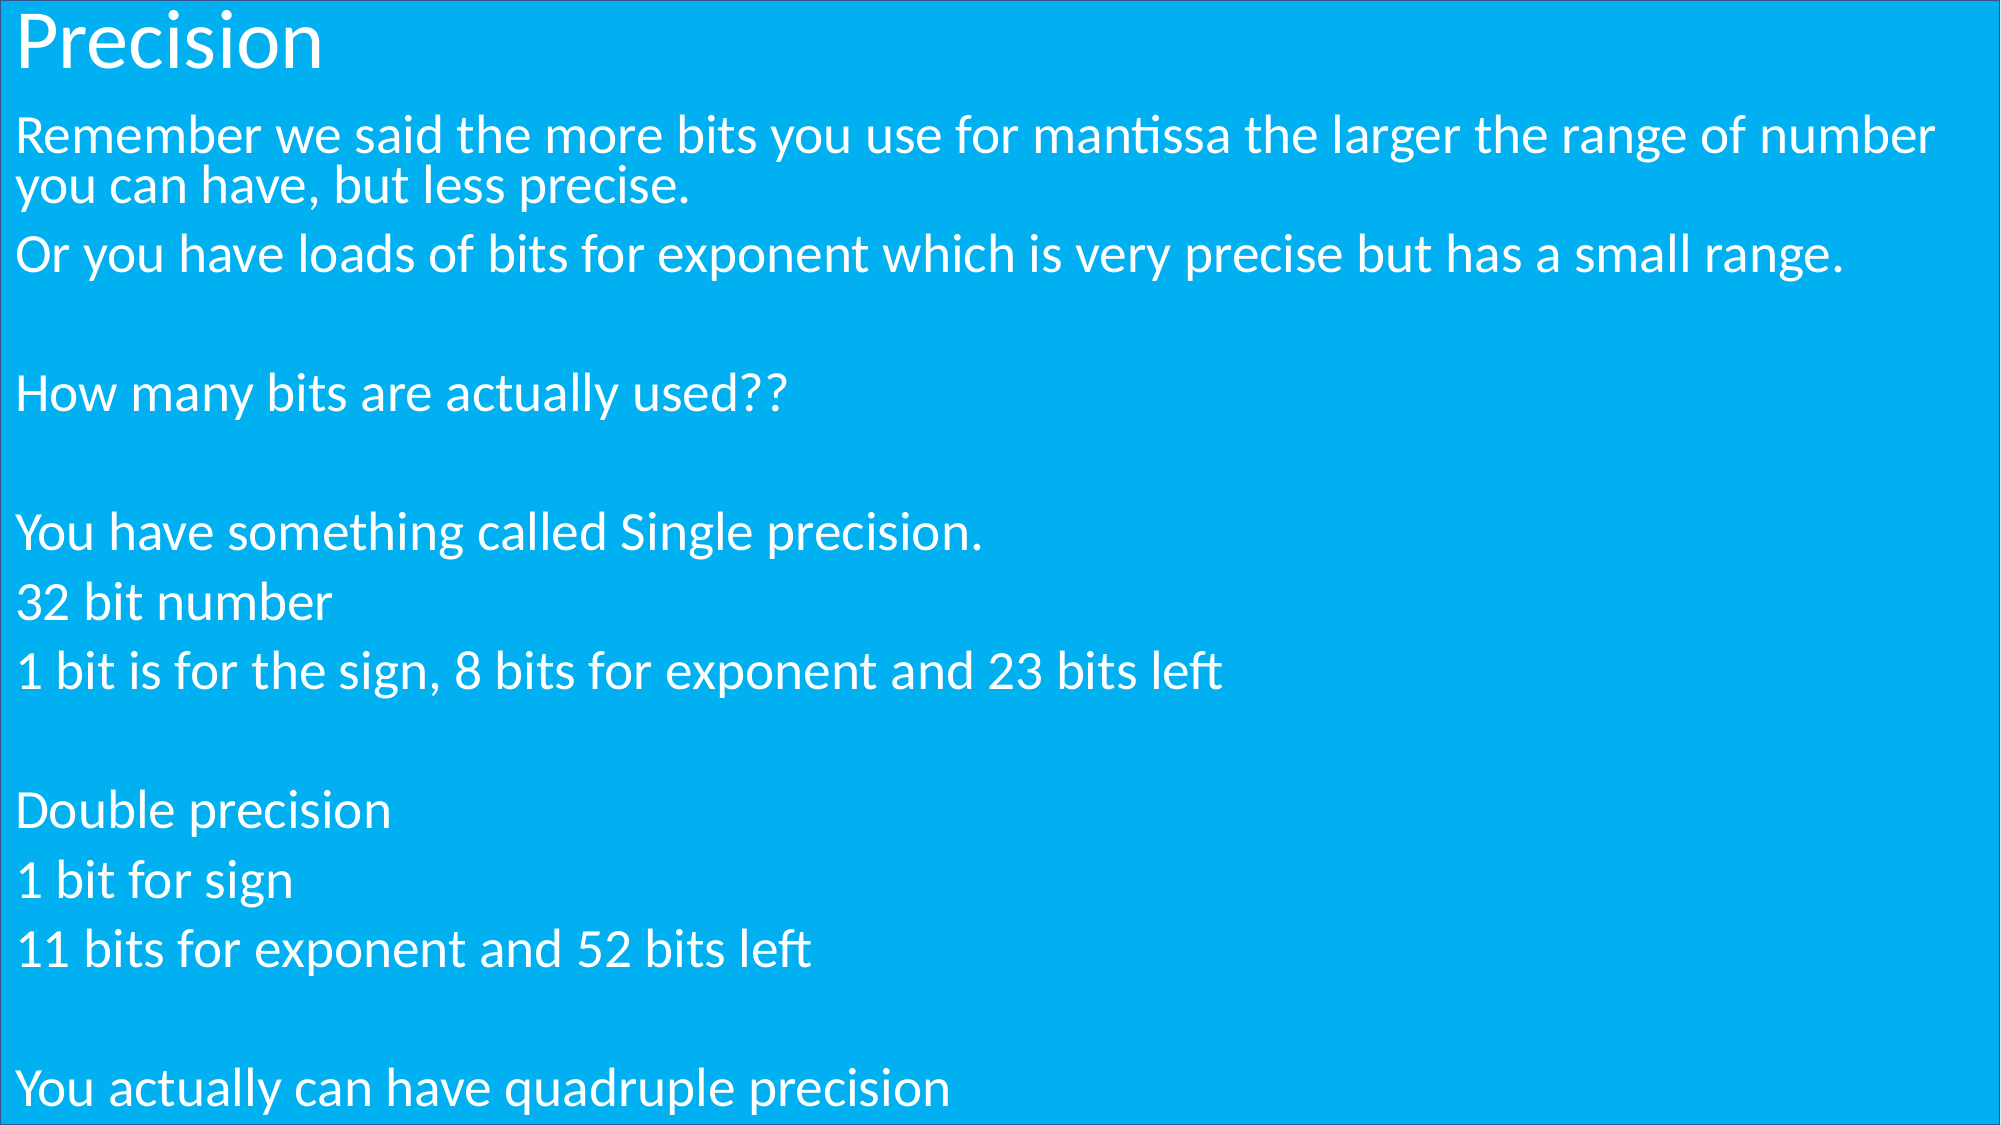

# Precision
Remember we said the more bits you use for mantissa the larger the range of number you can have, but less precise.
Or you have loads of bits for exponent which is very precise but has a small range.

How many bits are actually used??

You have something called Single precision.
32 bit number
1 bit is for the sign, 8 bits for exponent and 23 bits left

Double precision
1 bit for sign
11 bits for exponent and 52 bits left

You actually can have quadruple precision